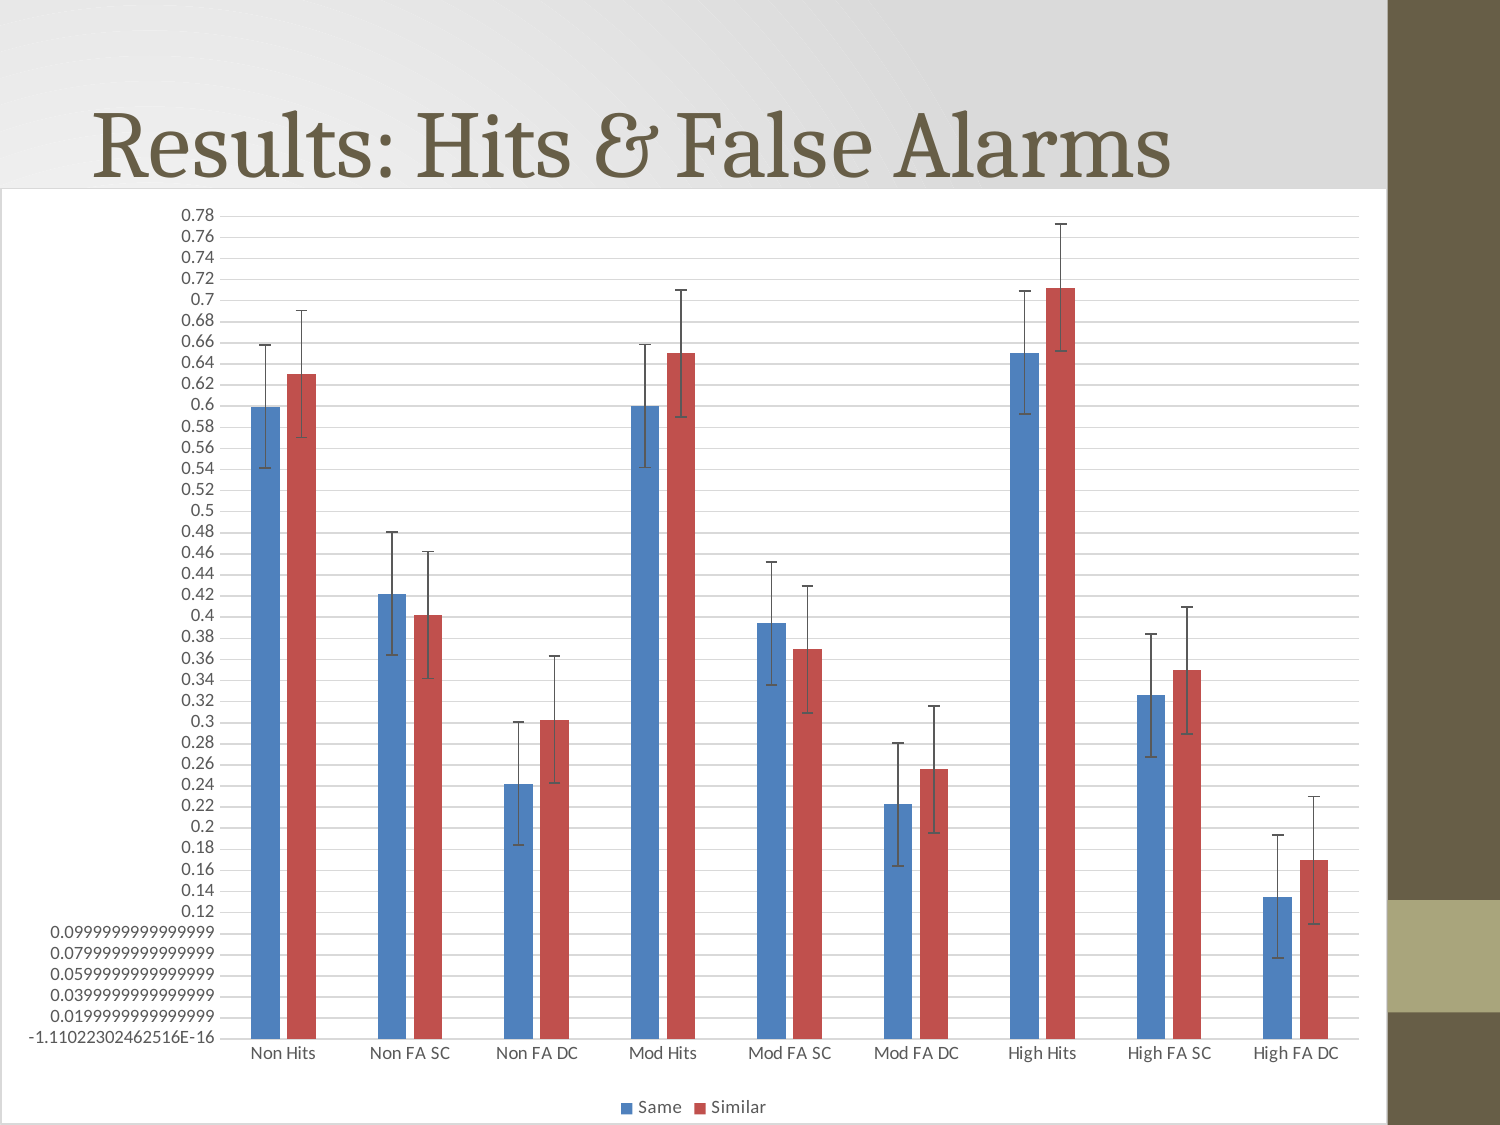

# Results: Hits & False Alarms

### Chart

| Category | Same | Similar |
|---|---|---|
| Non Hits | 0.59967 | 0.63067 |
| Non FA SC | 0.42233 | 0.40233 |
| Non FA DC | 0.24233 | 0.303 |
| Mod Hits | 0.6 | 0.65 |
| Mod FA SC | 0.39417 | 0.3695 |
| Mod FA DC | 0.22267 | 0.25583 |
| High Hits | 0.65065 | 0.71242 |
| High FA SC | 0.32581 | 0.34952 |
| High FA DC | 0.13516 | 0.16968 |